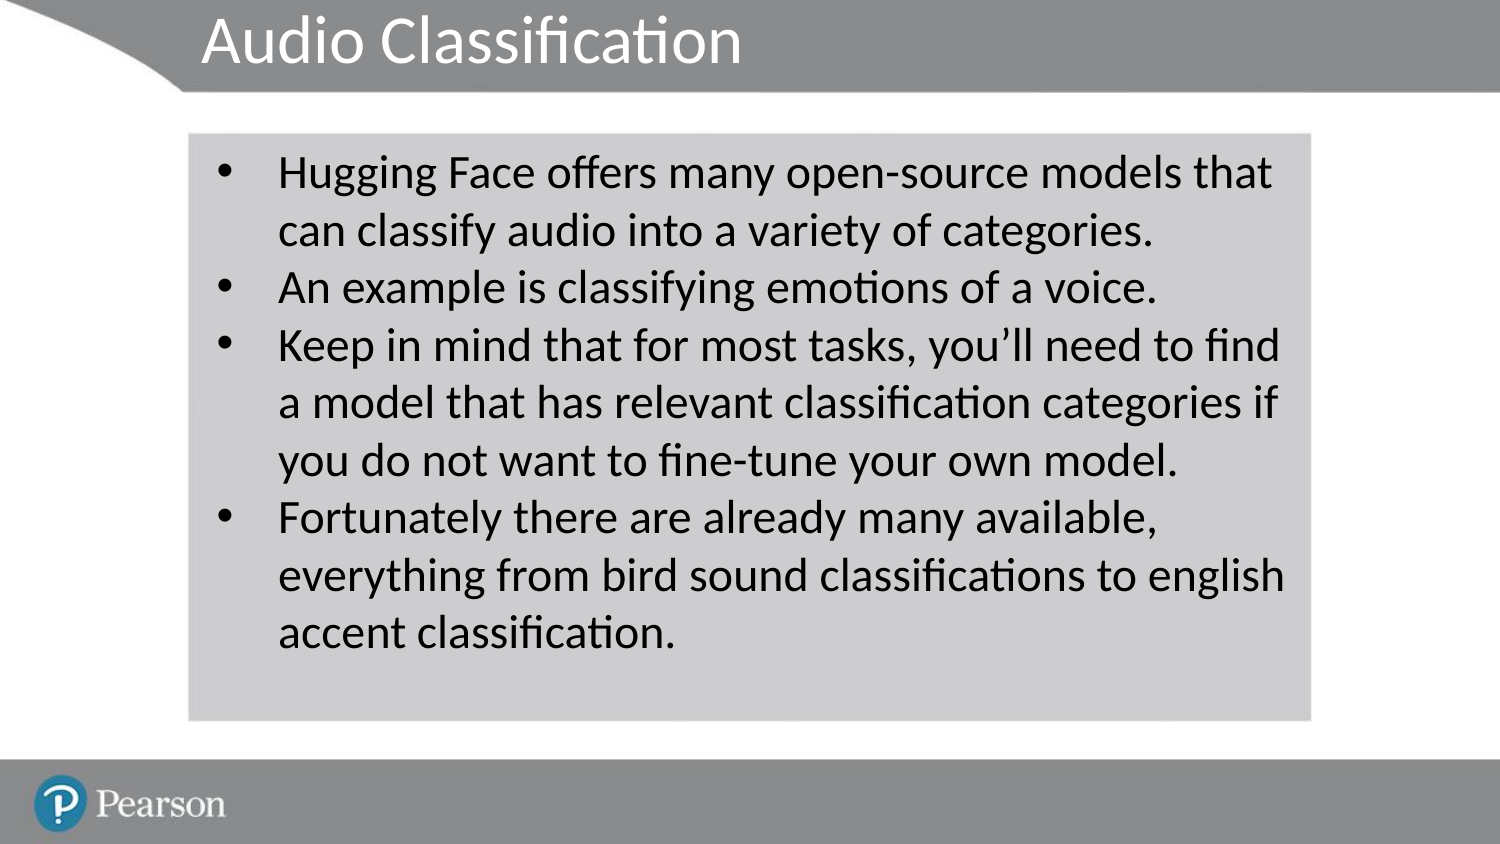

# Audio Classification
Hugging Face offers many open-source models that can classify audio into a variety of categories.
An example is classifying emotions of a voice.
Keep in mind that for most tasks, you’ll need to find a model that has relevant classification categories if you do not want to fine-tune your own model.
Fortunately there are already many available, everything from bird sound classifications to english accent classification.